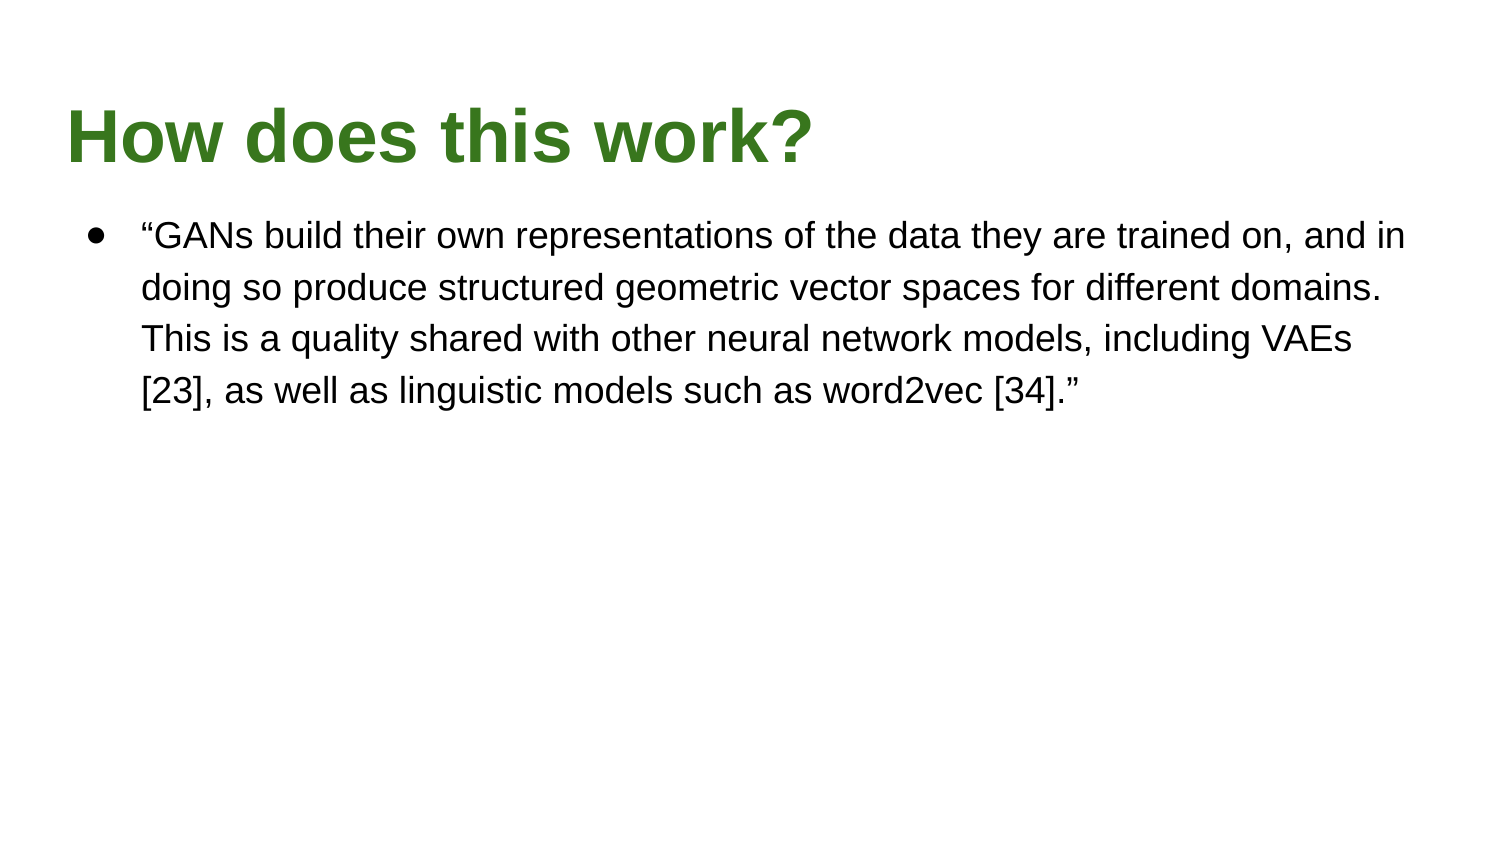

# How does this work?
“GANs build their own representations of the data they are trained on, and in doing so produce structured geometric vector spaces for different domains. This is a quality shared with other neural network models, including VAEs [23], as well as linguistic models such as word2vec [34].”